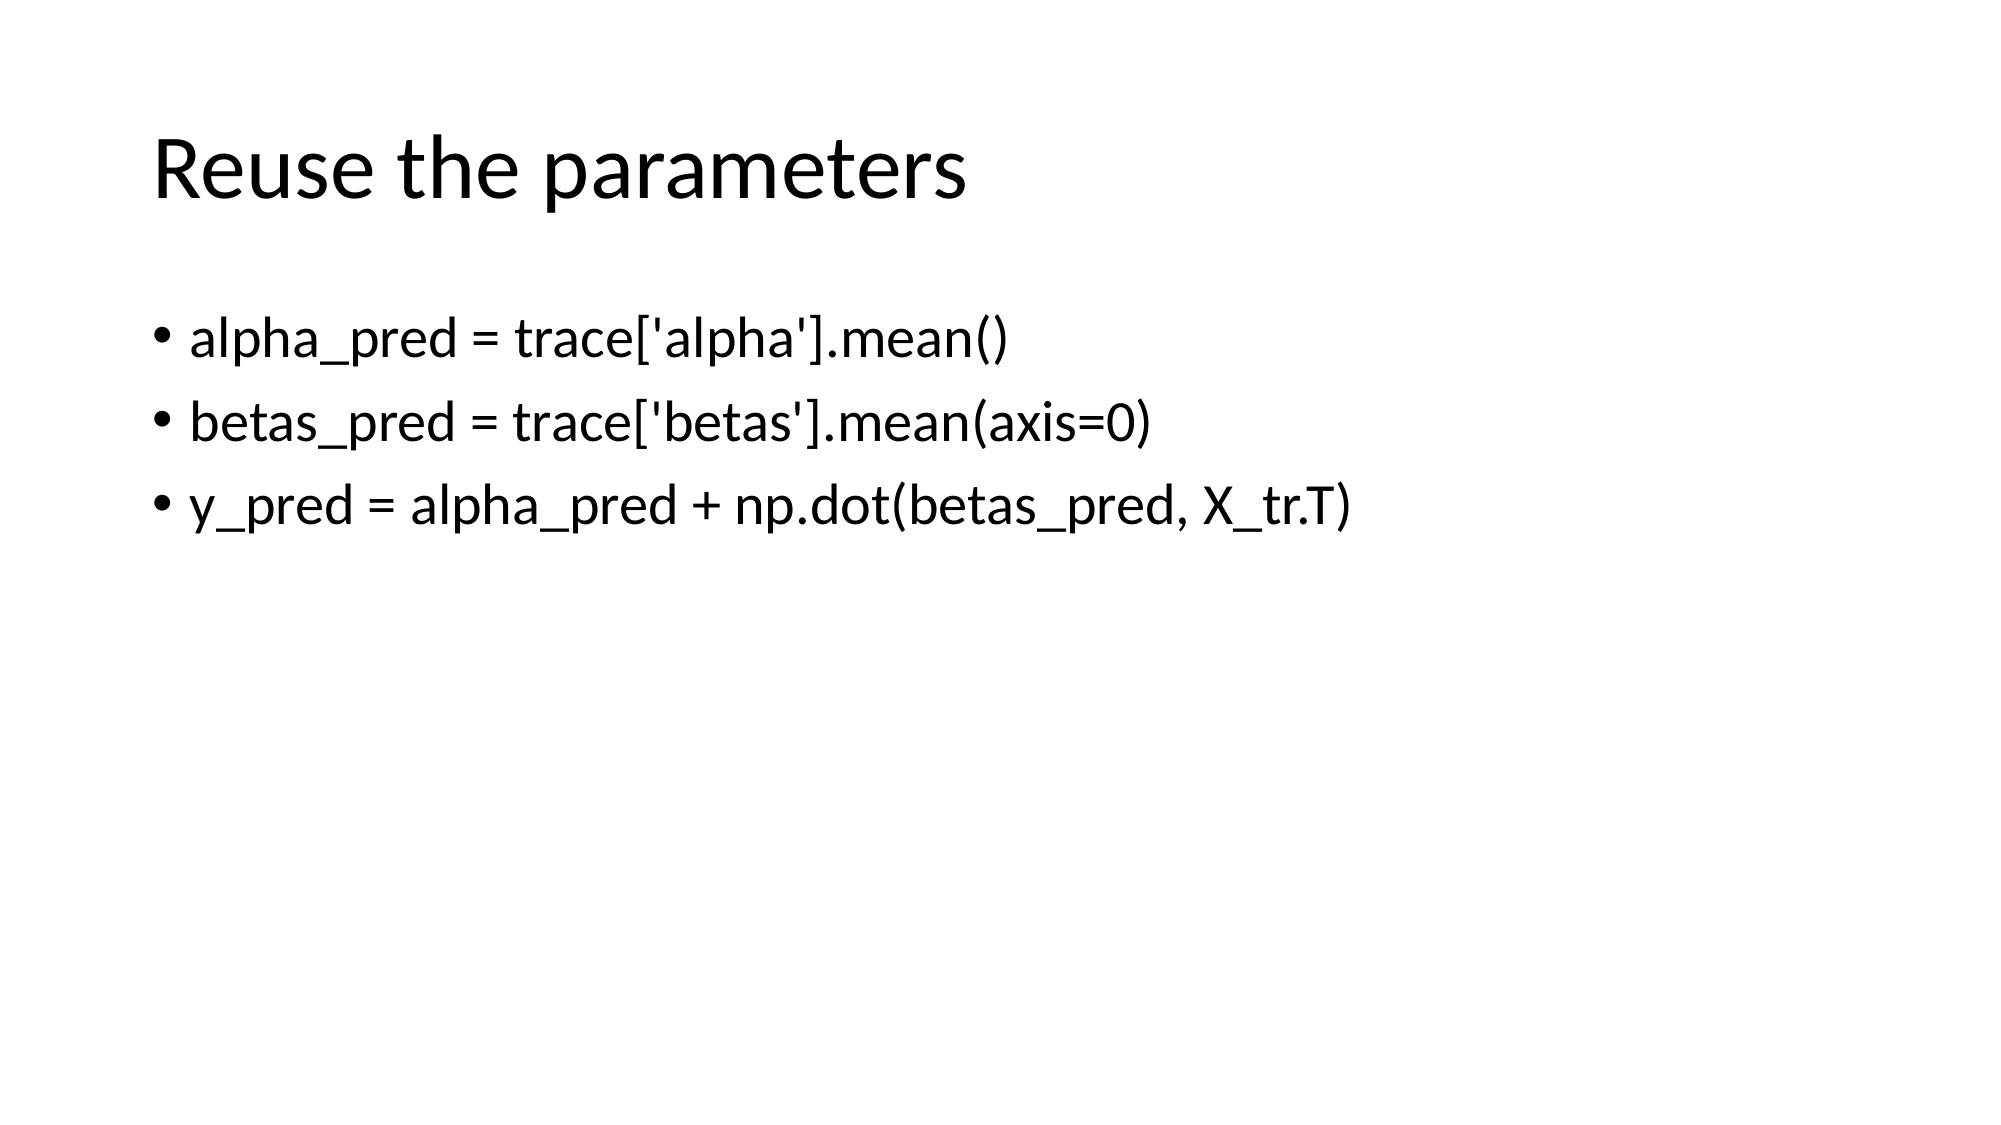

# Reuse the parameters
alpha_pred = trace['alpha'].mean()
betas_pred = trace['betas'].mean(axis=0)
y_pred = alpha_pred + np.dot(betas_pred, X_tr.T)